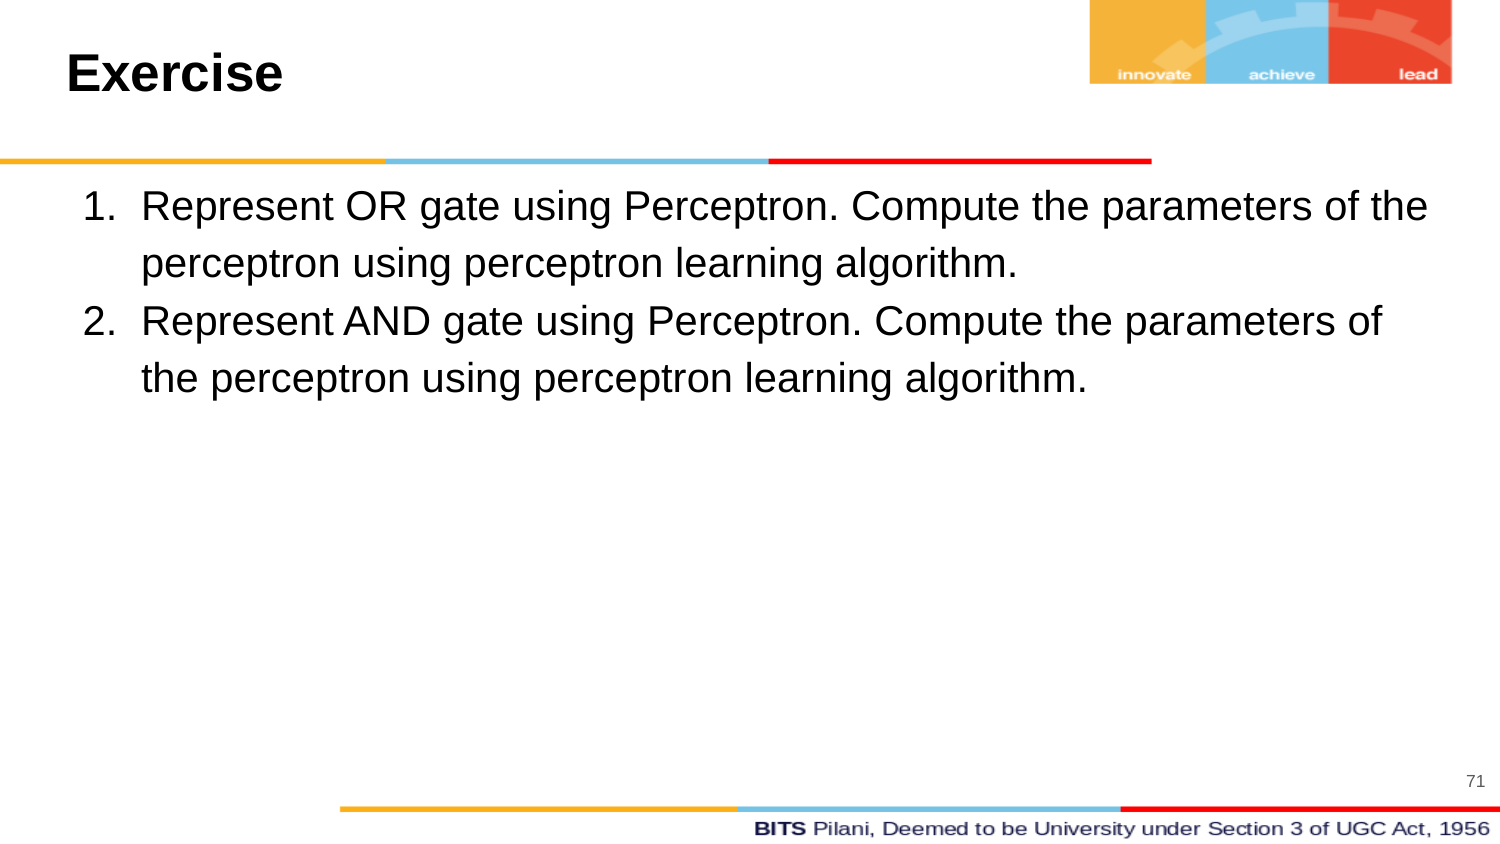

# Exercise
Represent OR gate using Perceptron. Compute the parameters of the perceptron using perceptron learning algorithm.
Represent AND gate using Perceptron. Compute the parameters of the perceptron using perceptron learning algorithm.

71